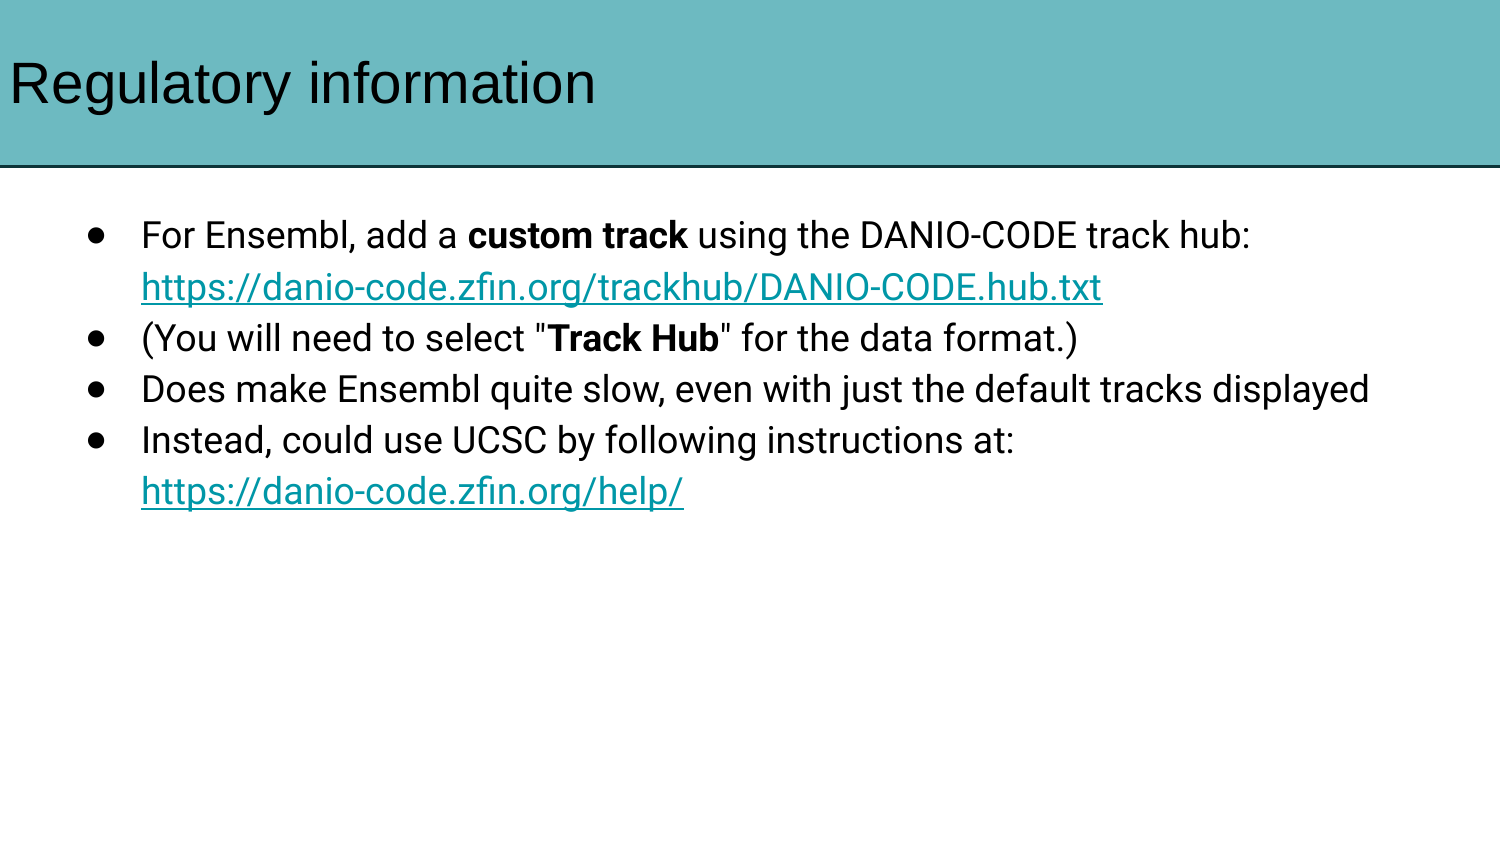

# Regulatory information
For Ensembl, add a custom track using the DANIO-CODE track hub:
https://danio-code.zfin.org/trackhub/DANIO-CODE.hub.txt
(You will need to select "Track Hub" for the data format.)
Does make Ensembl quite slow, even with just the default tracks displayed
Instead, could use UCSC by following instructions at:
https://danio-code.zfin.org/help/